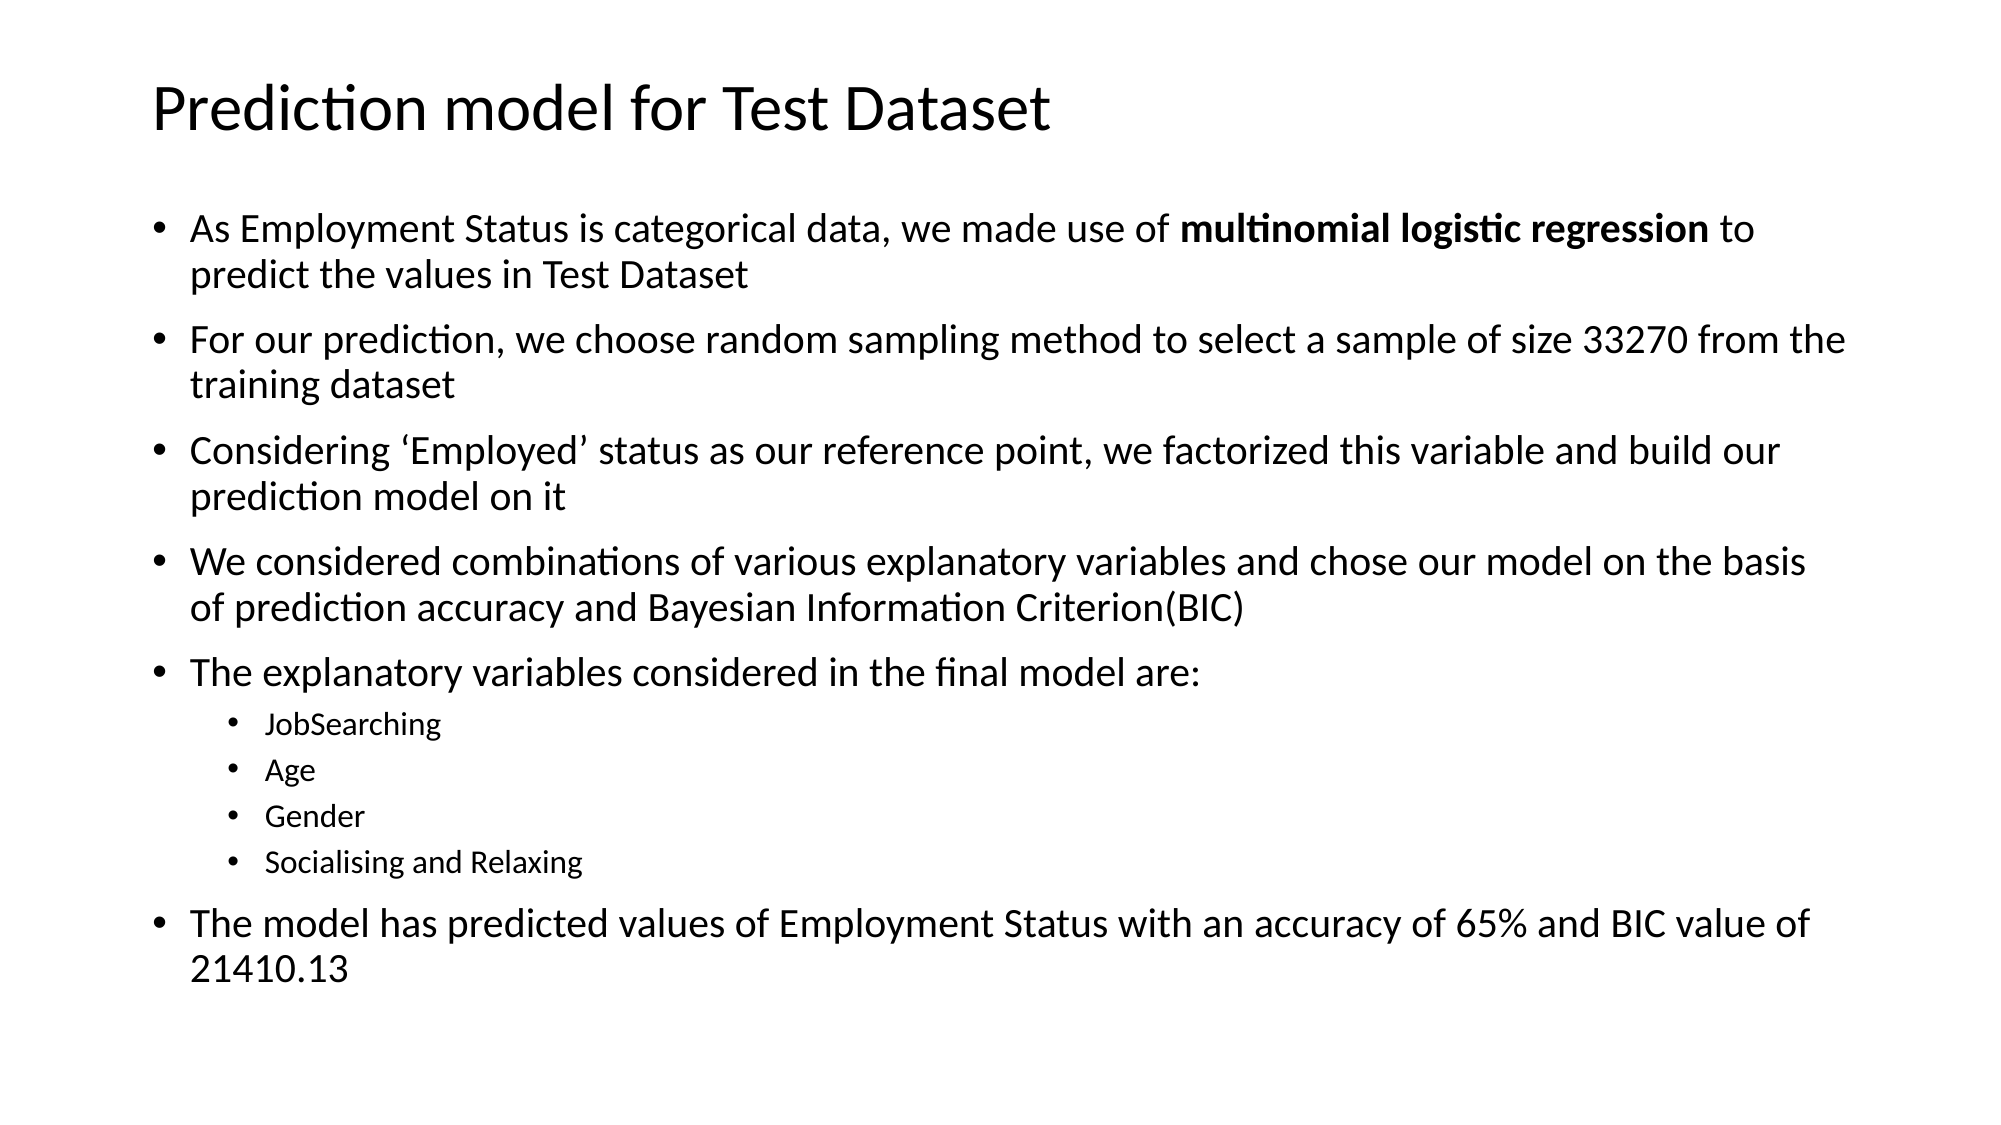

# Prediction model for Test Dataset
As Employment Status is categorical data, we made use of multinomial logistic regression to predict the values in Test Dataset
For our prediction, we choose random sampling method to select a sample of size 33270 from the training dataset
Considering ‘Employed’ status as our reference point, we factorized this variable and build our prediction model on it
We considered combinations of various explanatory variables and chose our model on the basis of prediction accuracy and Bayesian Information Criterion(BIC)
The explanatory variables considered in the final model are:
JobSearching
Age
Gender
Socialising and Relaxing
The model has predicted values of Employment Status with an accuracy of 65% and BIC value of 21410.13